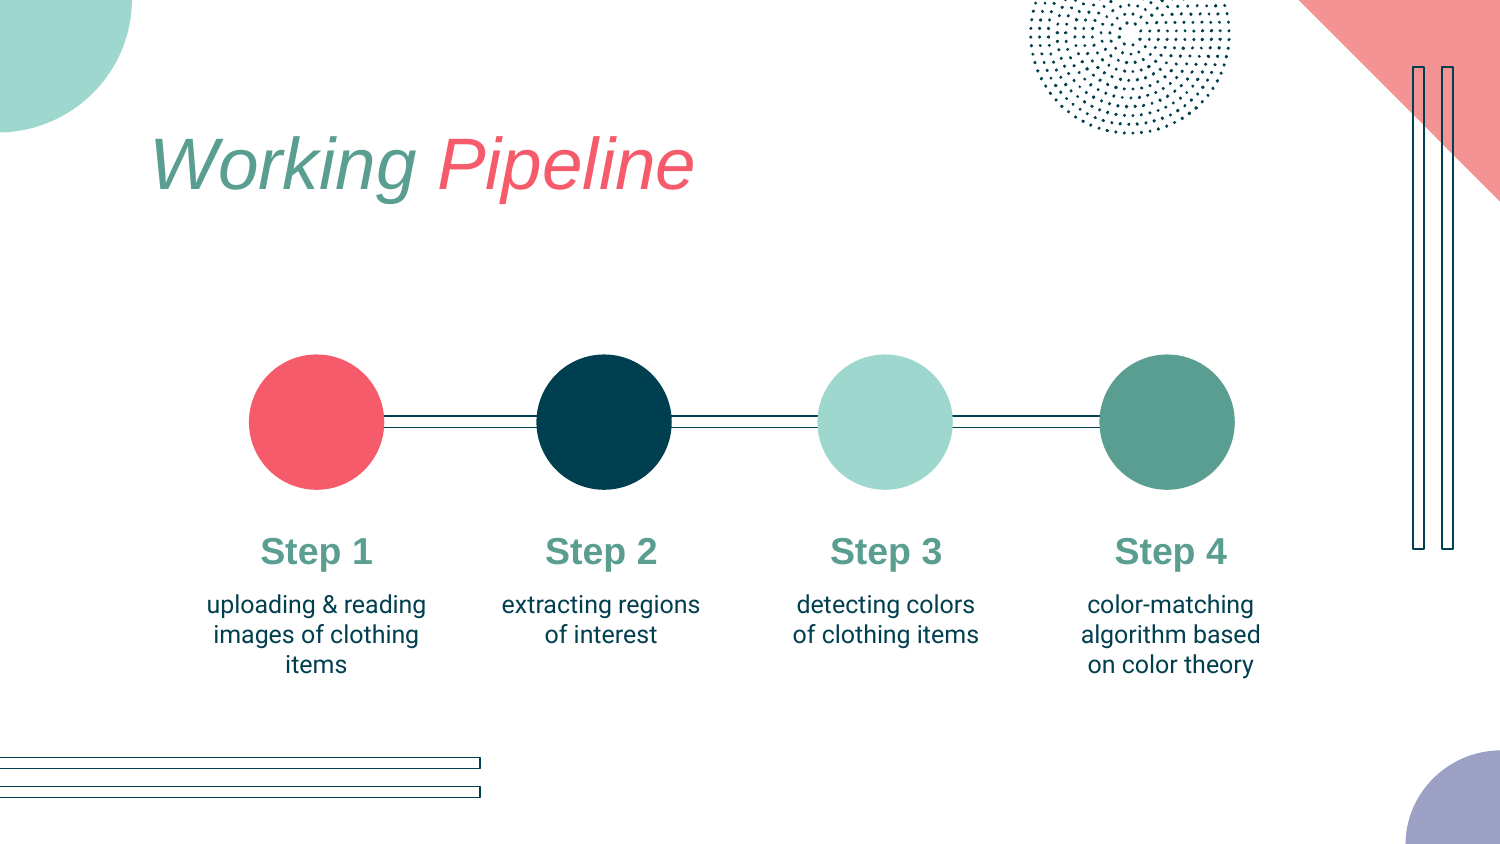

# Working Pipeline

Step 2
Step 1
Step 3
Step 4
extracting regions of interest
uploading & reading images of clothing items
detecting colors of clothing items
color-matching algorithm based on color theory